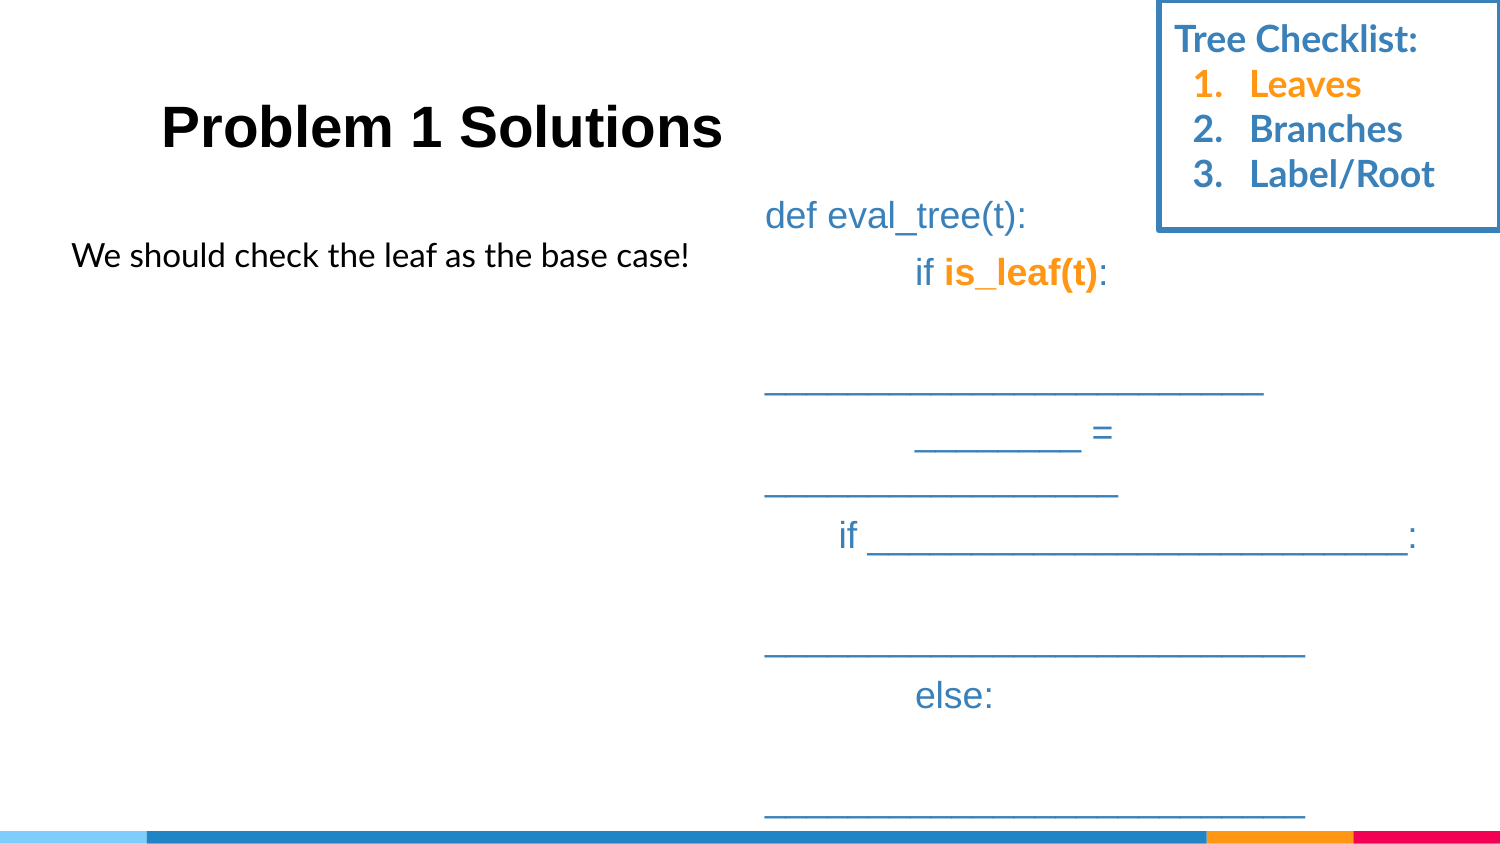

Tree Checklist:
Leaves
Branches
Label/Root
# Problem 1 Solutions
def eval_tree(t):
	if is_leaf(t):
		________________________
	________ = _________________
       if __________________________:
		__________________________
	else:
		__________________________
We should check the leaf as the base case!